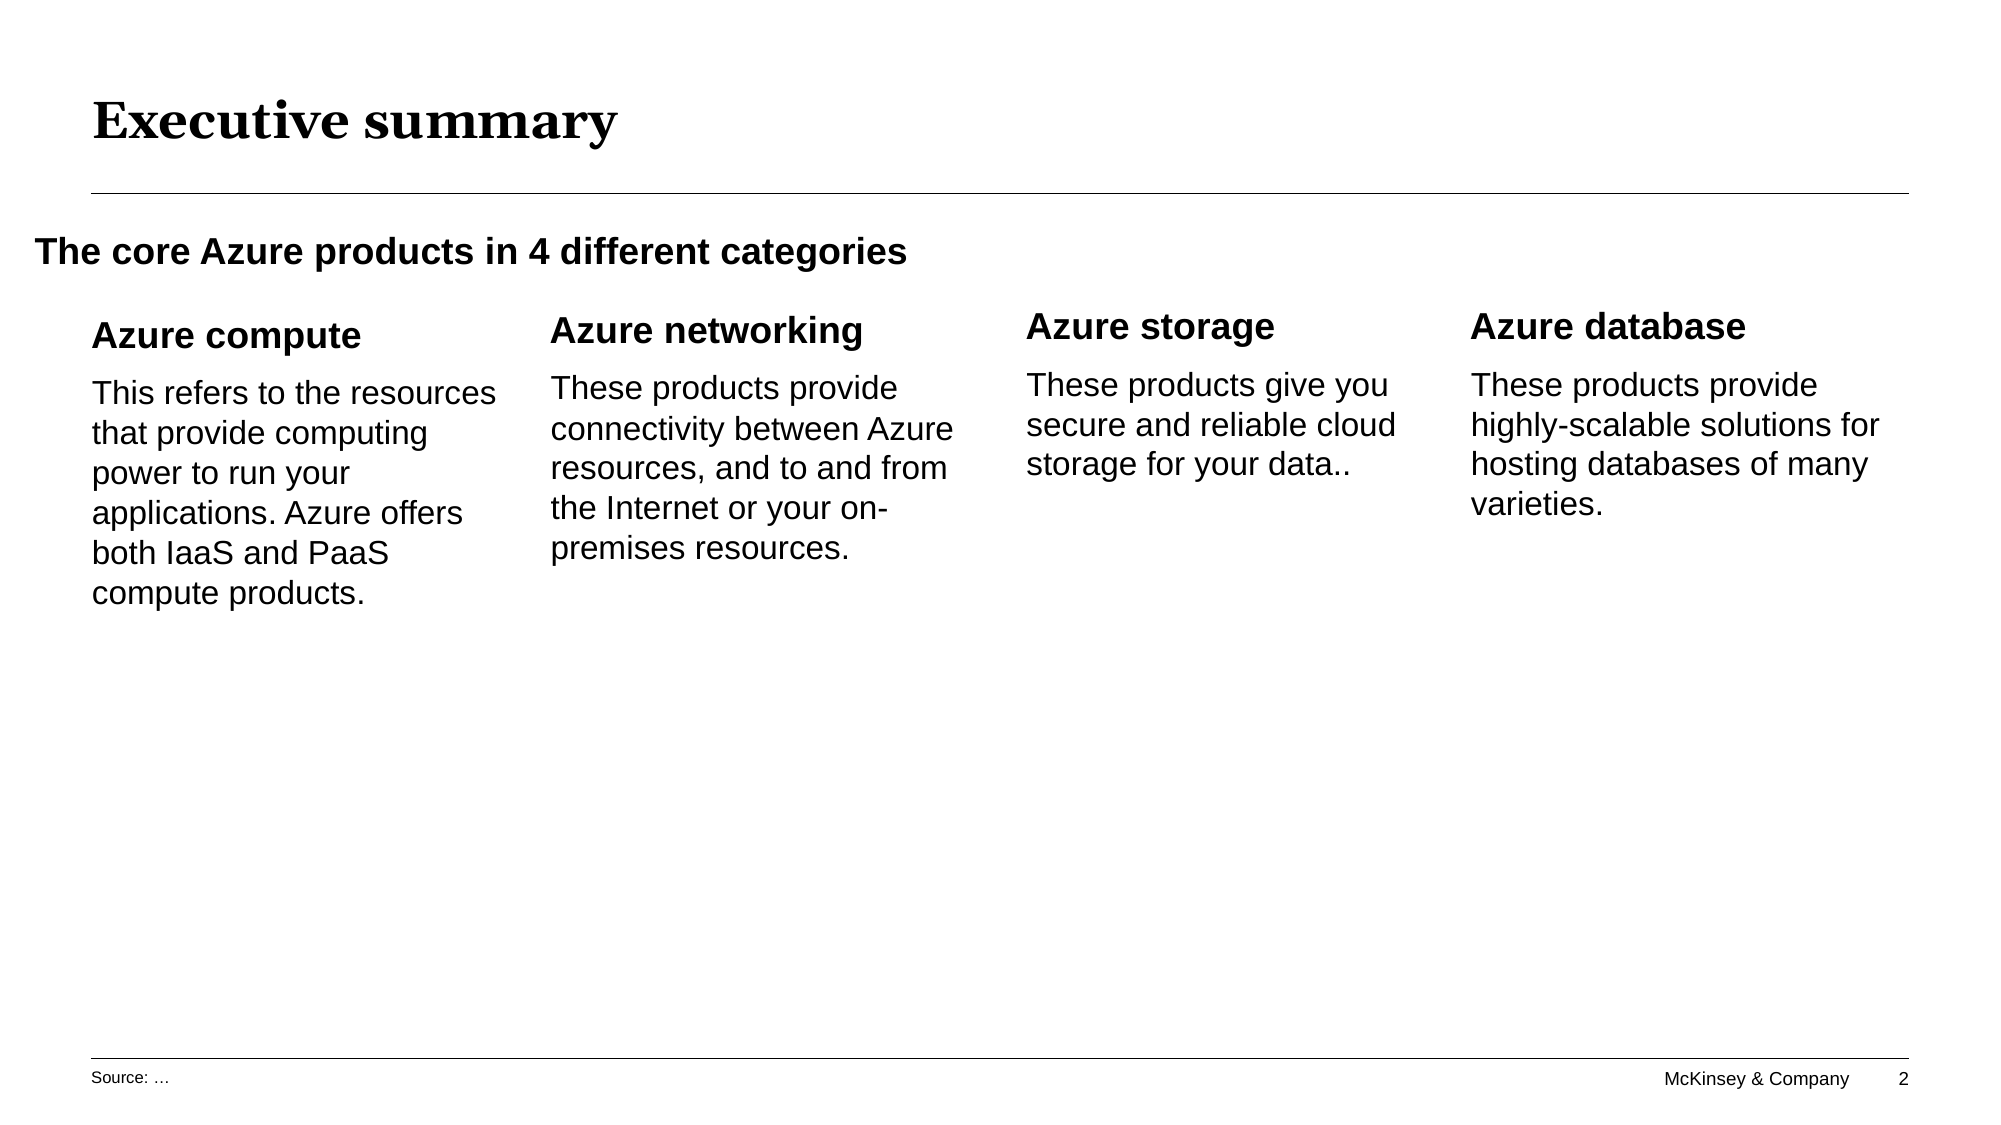

# Executive summary
The core Azure products in 4 different categories
Azure storage
Azure database
Azure networking
Azure compute
These products give you secure and reliable cloud storage for your data..

These products provide highly-scalable solutions for hosting databases of many varieties.

These products provide connectivity between Azure resources, and to and from the Internet or your on-premises resources.
This refers to the resources that provide computing power to run your applications. Azure offers both IaaS and PaaS compute products.
Source: …